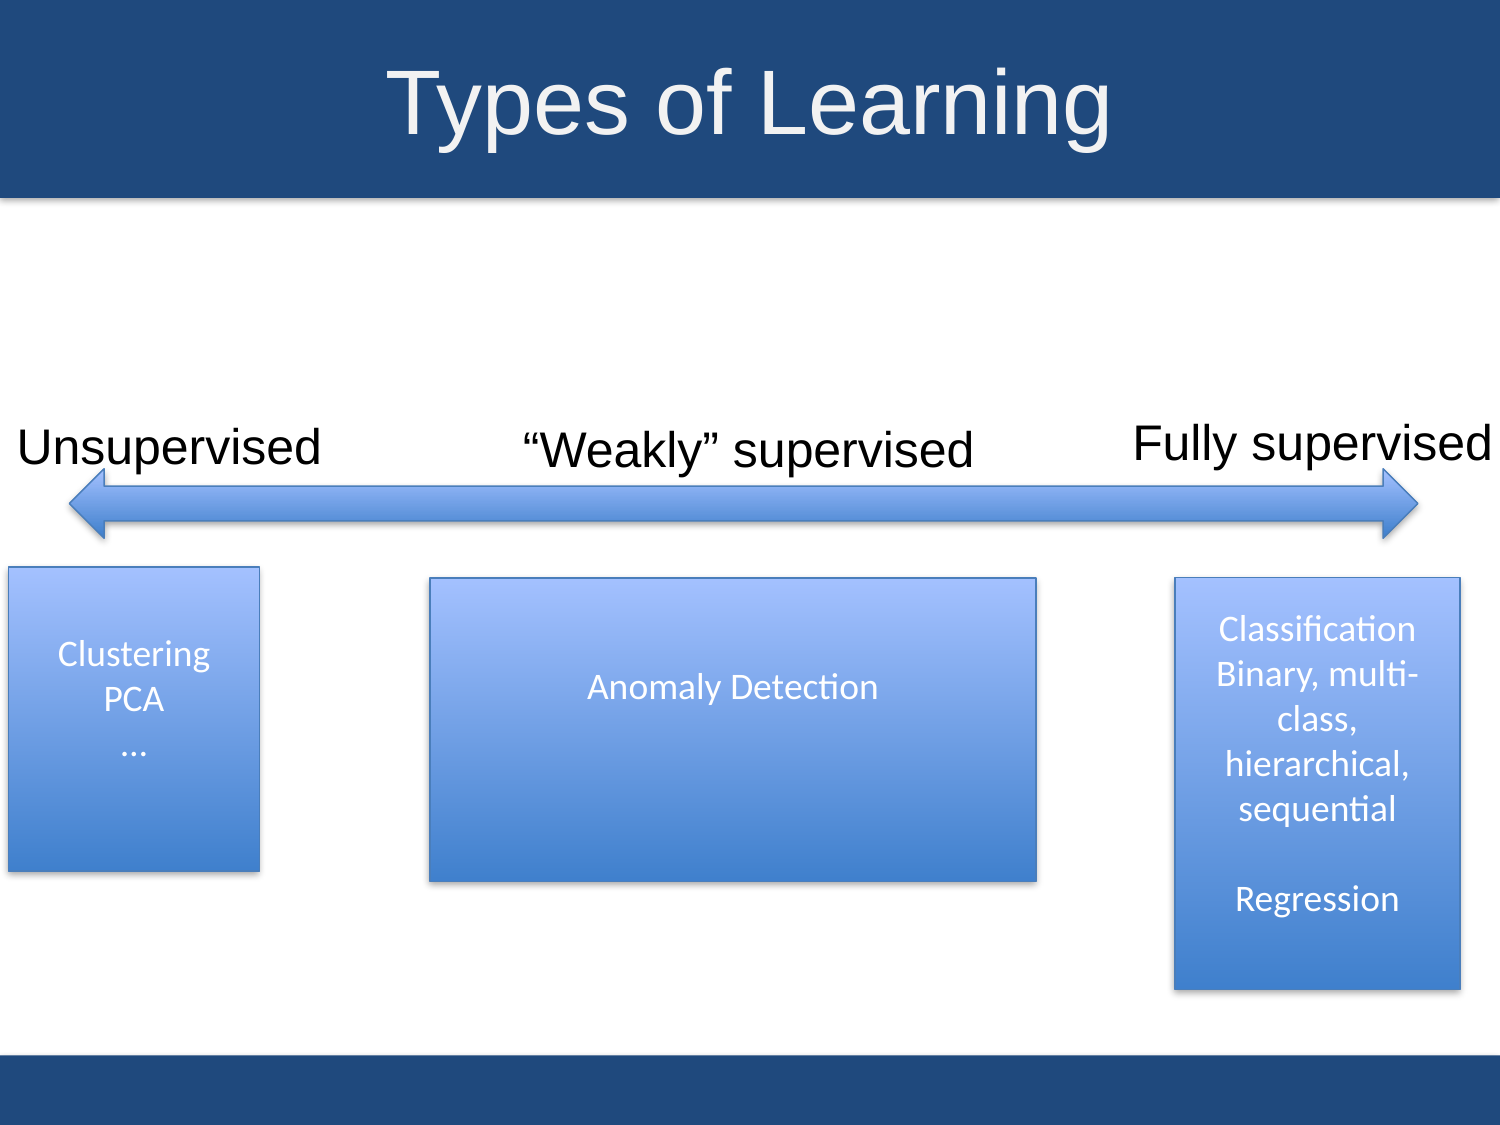

# Types of Learning
Fully supervised
Unsupervised
“Weakly” supervised

Clustering
PCA
…

Anomaly Detection

Classification
Binary, multi-class, hierarchical, sequential

Regression